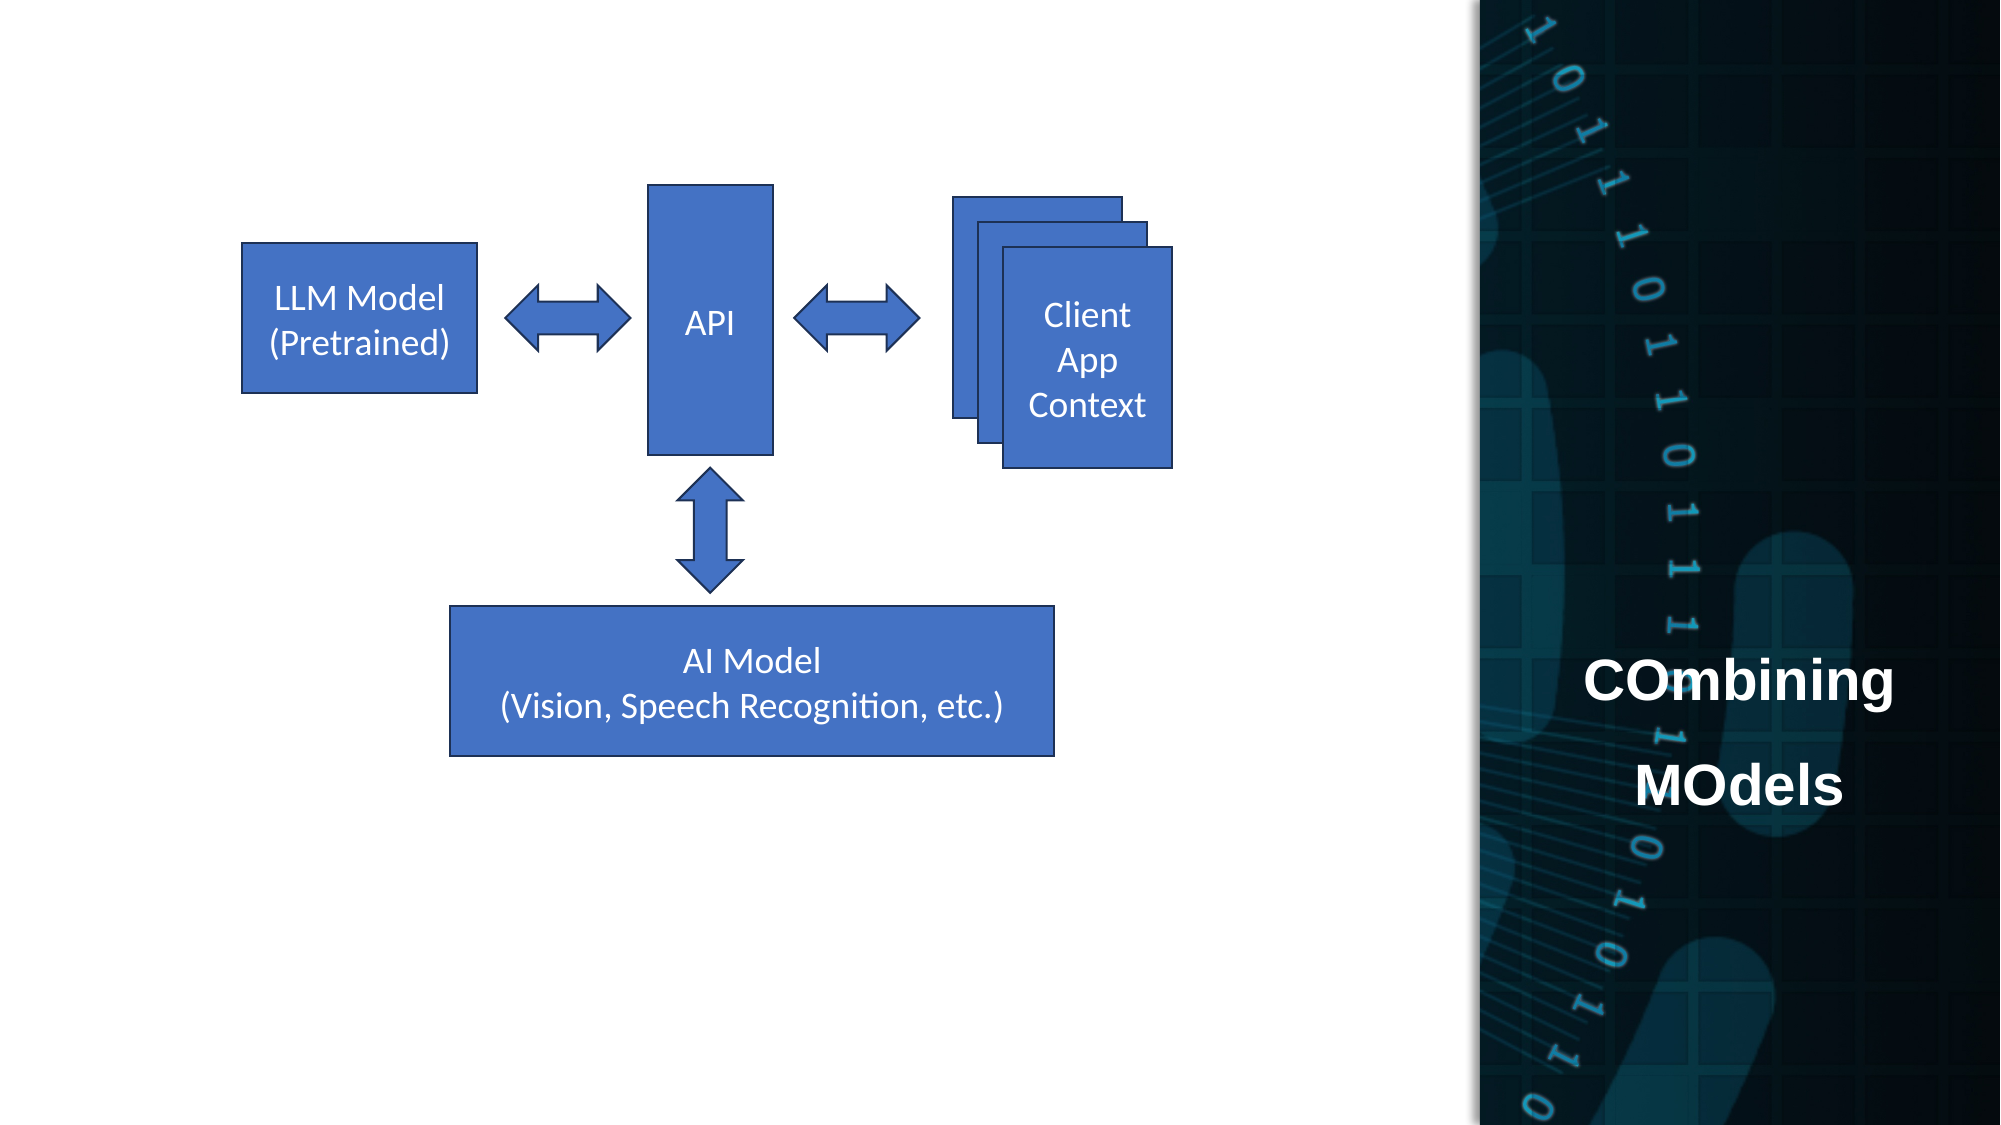

COmbining MOdels
API
Client
App
Context
Client
App
Context
LLM Model
(Pretrained)
Client
App
Context

AI Model
(Vision, Speech Recognition, etc.)